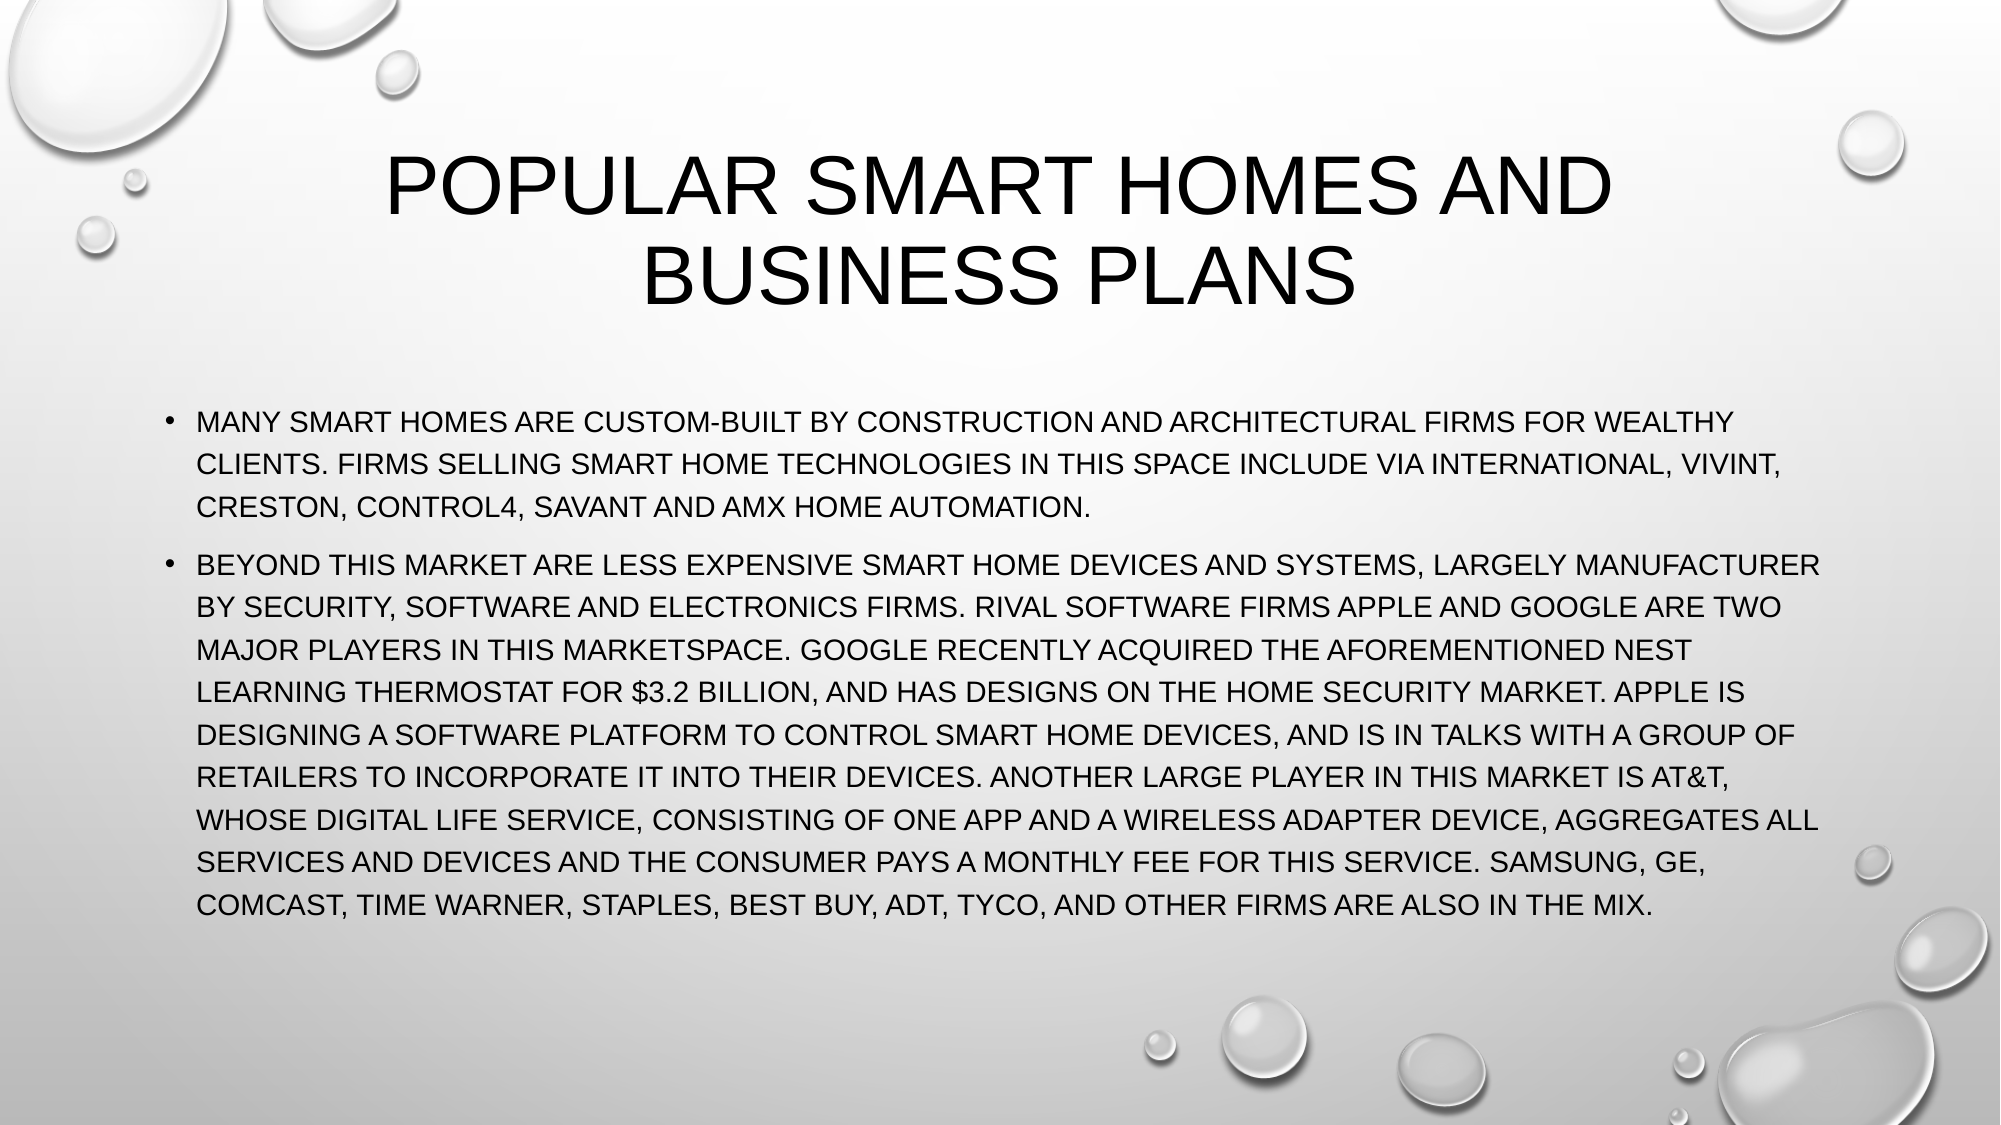

# POPULAR SMART HOMES AND BUSINESS PLANS
Many smart homes are custom-built by construction and architectural firms for wealthy clients. Firms selling smart home technologies in this space include VIA International, Vivint, Creston, Control4, Savant and AMX Home automation.
Beyond this market are less expensive smart home devices and systems, largely manufacturer by security, software and electronics firms. Rival software firms Apple and Google are two major players in this marketspace. Google recently acquired the aforementioned Nest Learning Thermostat for $3.2 billion, and has designs on the home security market. Apple is designing a software platform to control smart home devices, and is in talks with a group of retailers to incorporate it into their devices. Another large player in this market is AT&T, whose Digital Life service, consisting of one app and a wireless adapter device, aggregates all services and devices and the consumer pays a monthly fee for this service. Samsung, GE, Comcast, Time Warner, Staples, Best Buy, ADT, Tyco, and other firms are also in the mix.